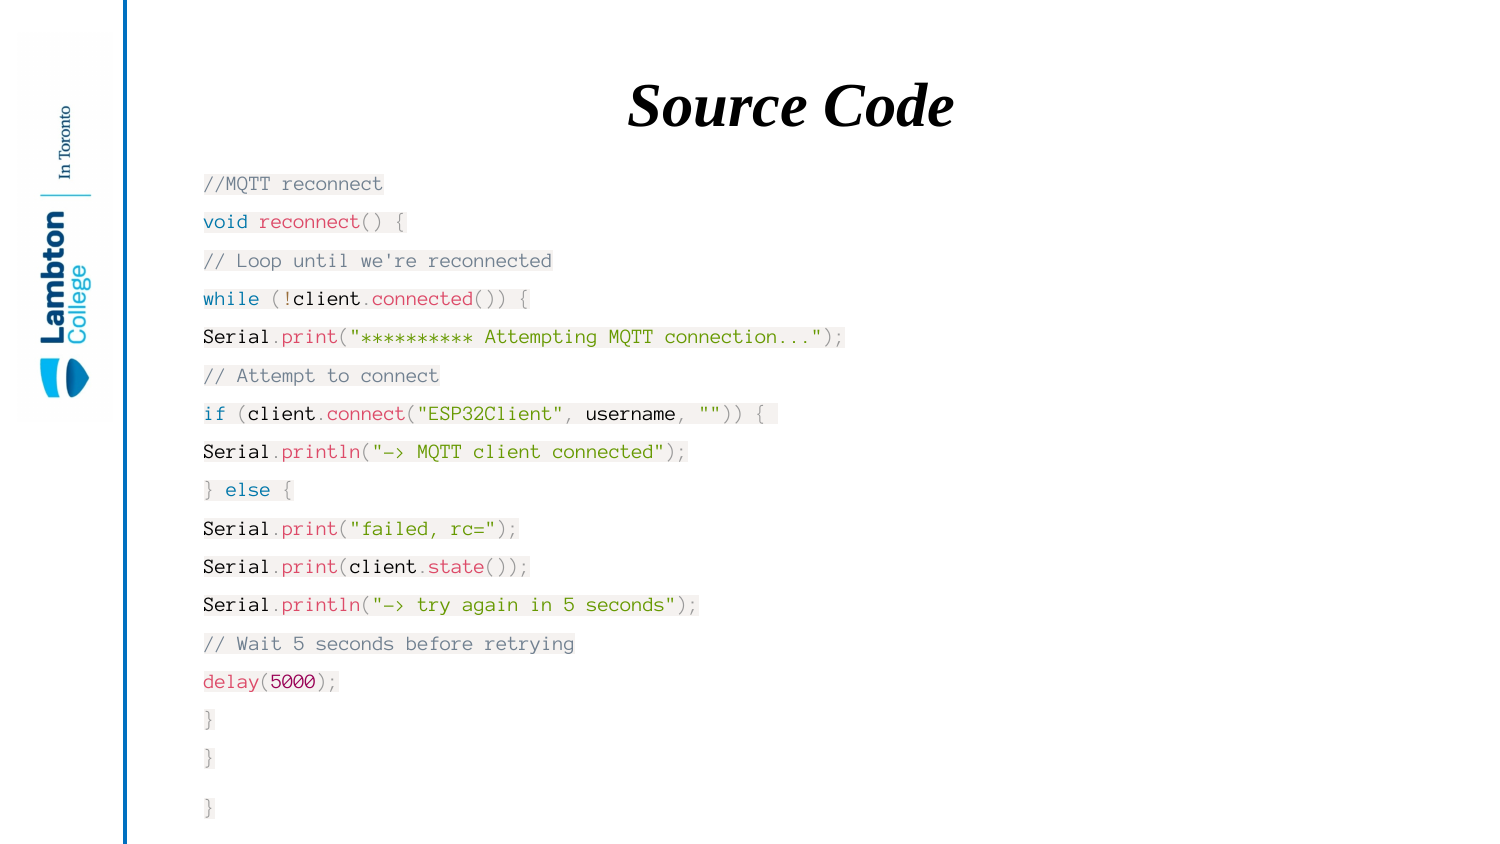

# Source Code
//MQTT reconnect
void reconnect() {
// Loop until we're reconnected
while (!client.connected()) {
Serial.print("********** Attempting MQTT connection...");
// Attempt to connect
if (client.connect("ESP32Client", username, "")) {
Serial.println("-> MQTT client connected");
} else {
Serial.print("failed, rc=");
Serial.print(client.state());
Serial.println("-> try again in 5 seconds");
// Wait 5 seconds before retrying
delay(5000);
}
}
}